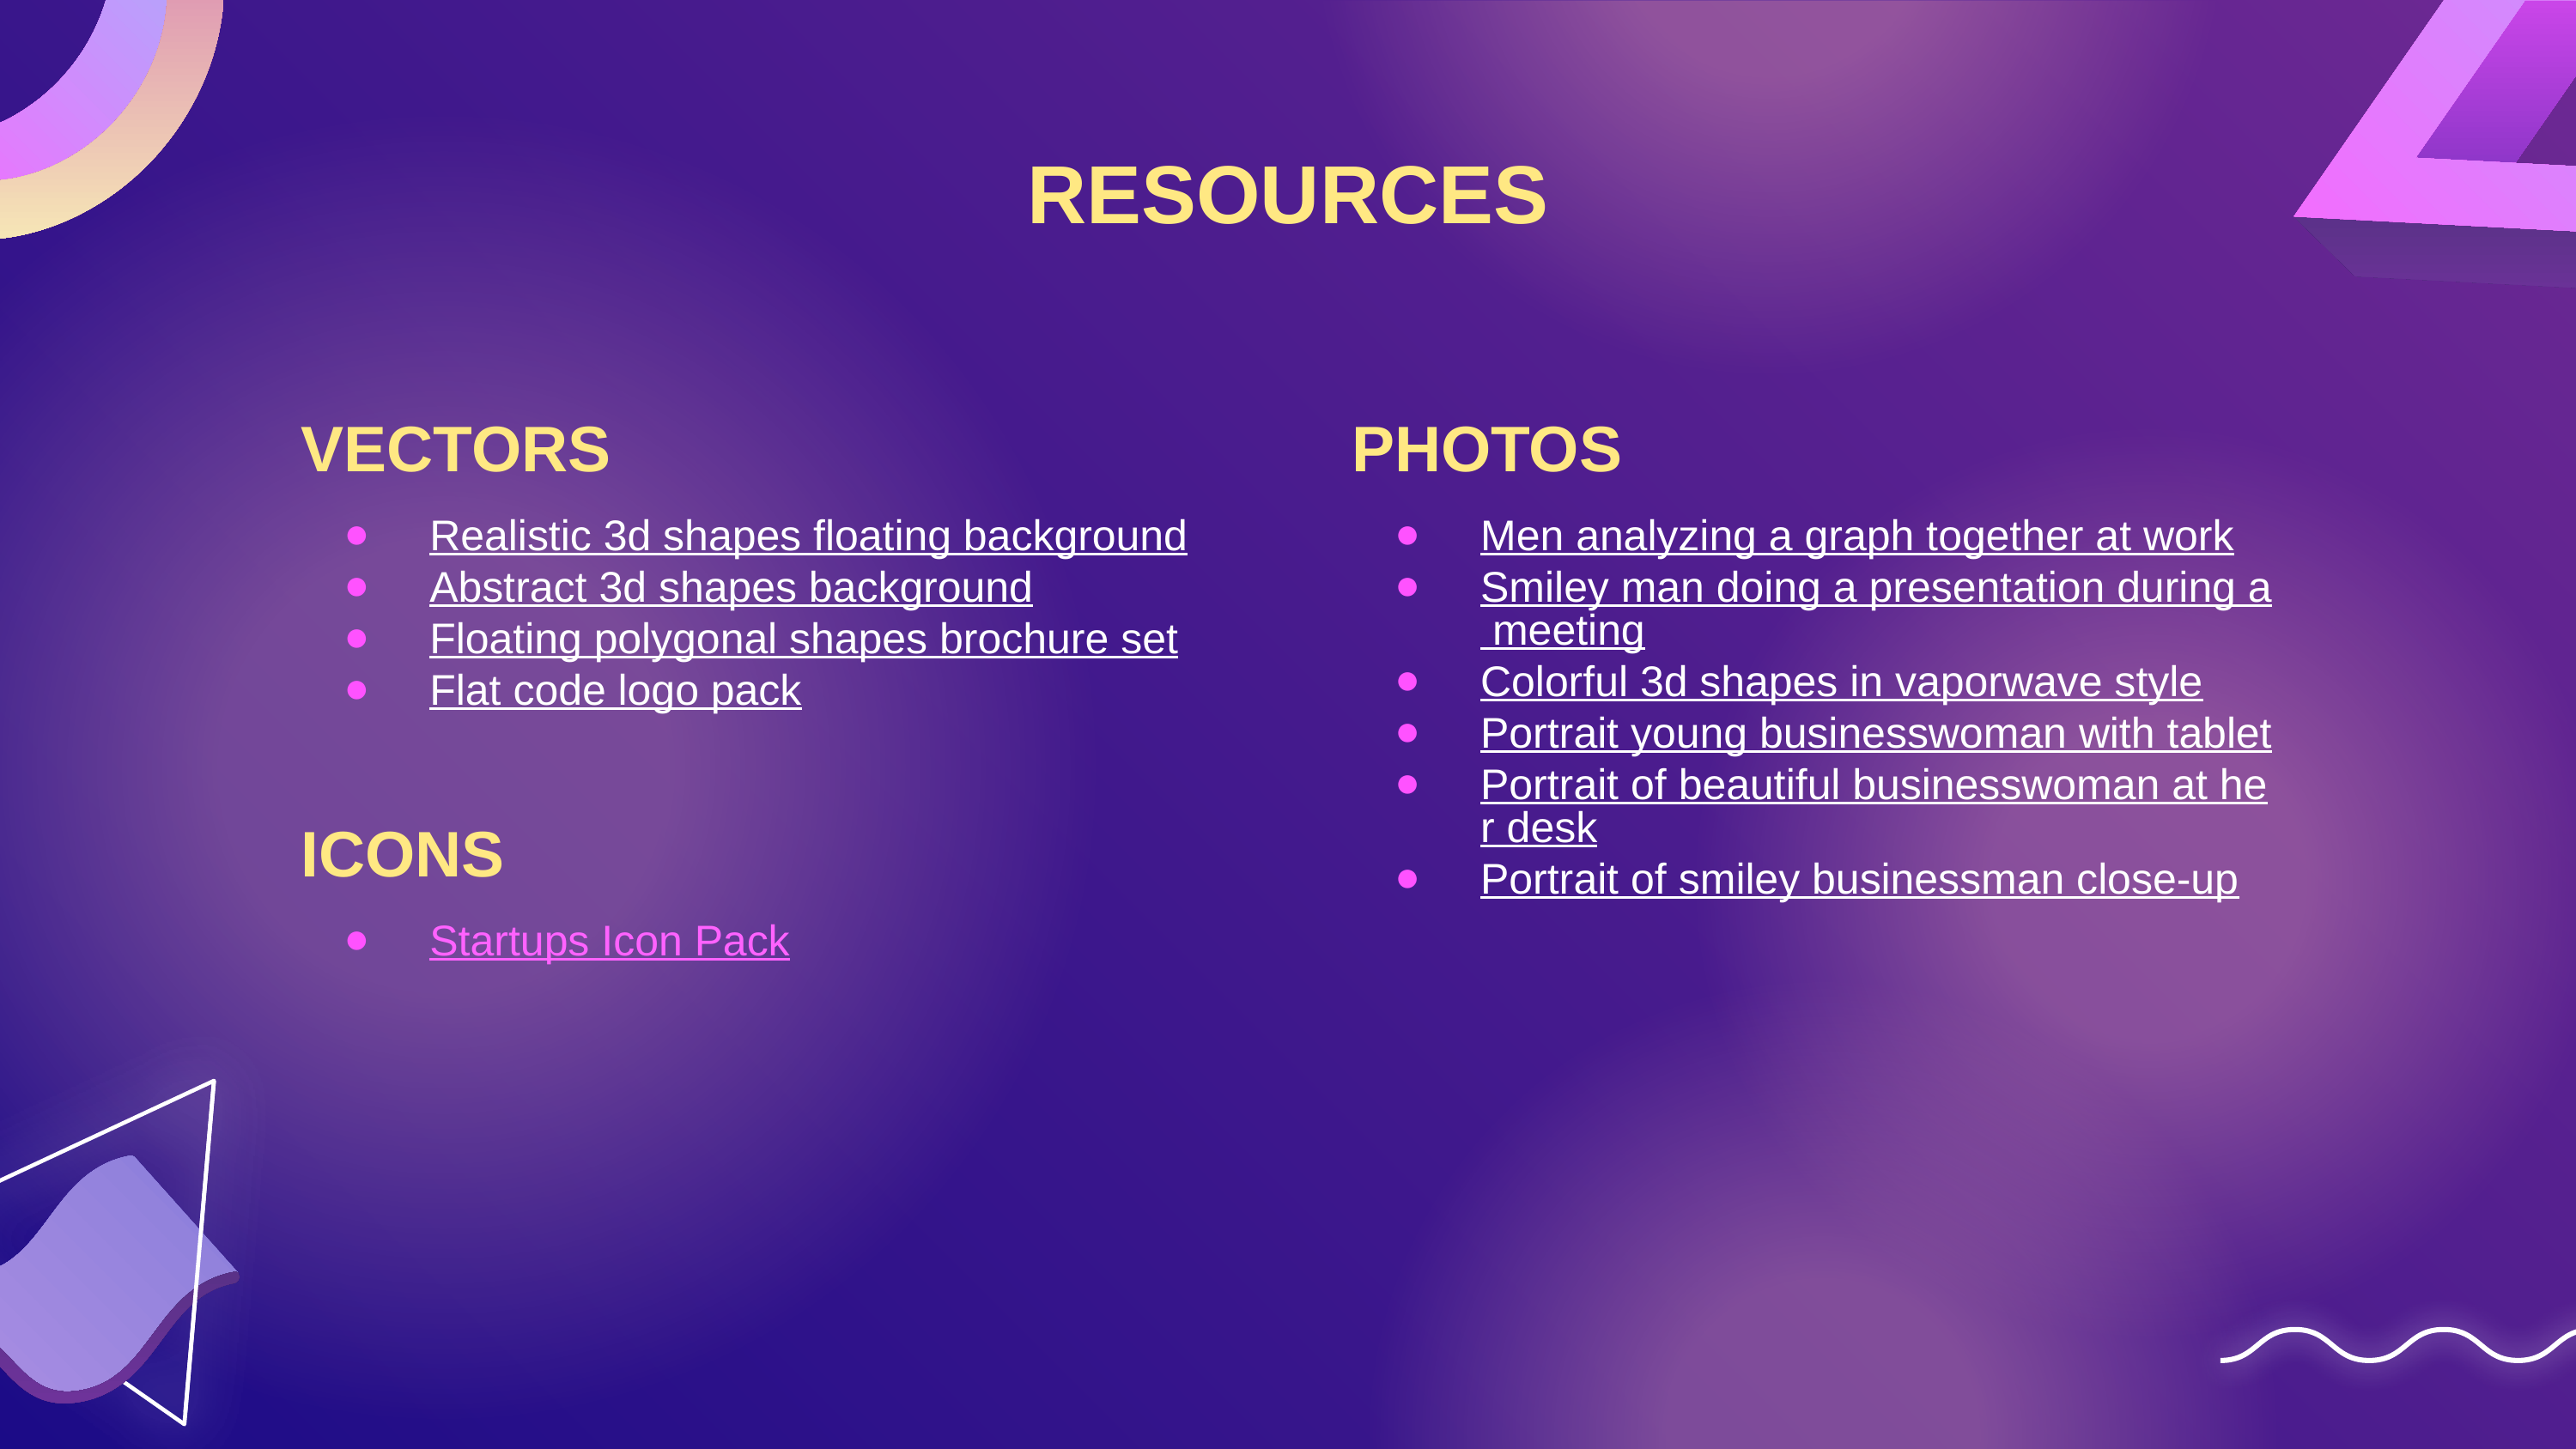

# RESOURCES
VECTORS
PHOTOS
Realistic 3d shapes floating background
Abstract 3d shapes background
Floating polygonal shapes brochure set
Flat code logo pack
Men analyzing a graph together at work
Smiley man doing a presentation during a meeting
Colorful 3d shapes in vaporwave style
Portrait young businesswoman with tablet
Portrait of beautiful businesswoman at her desk
Portrait of smiley businessman close-up
ICONS
Startups Icon Pack